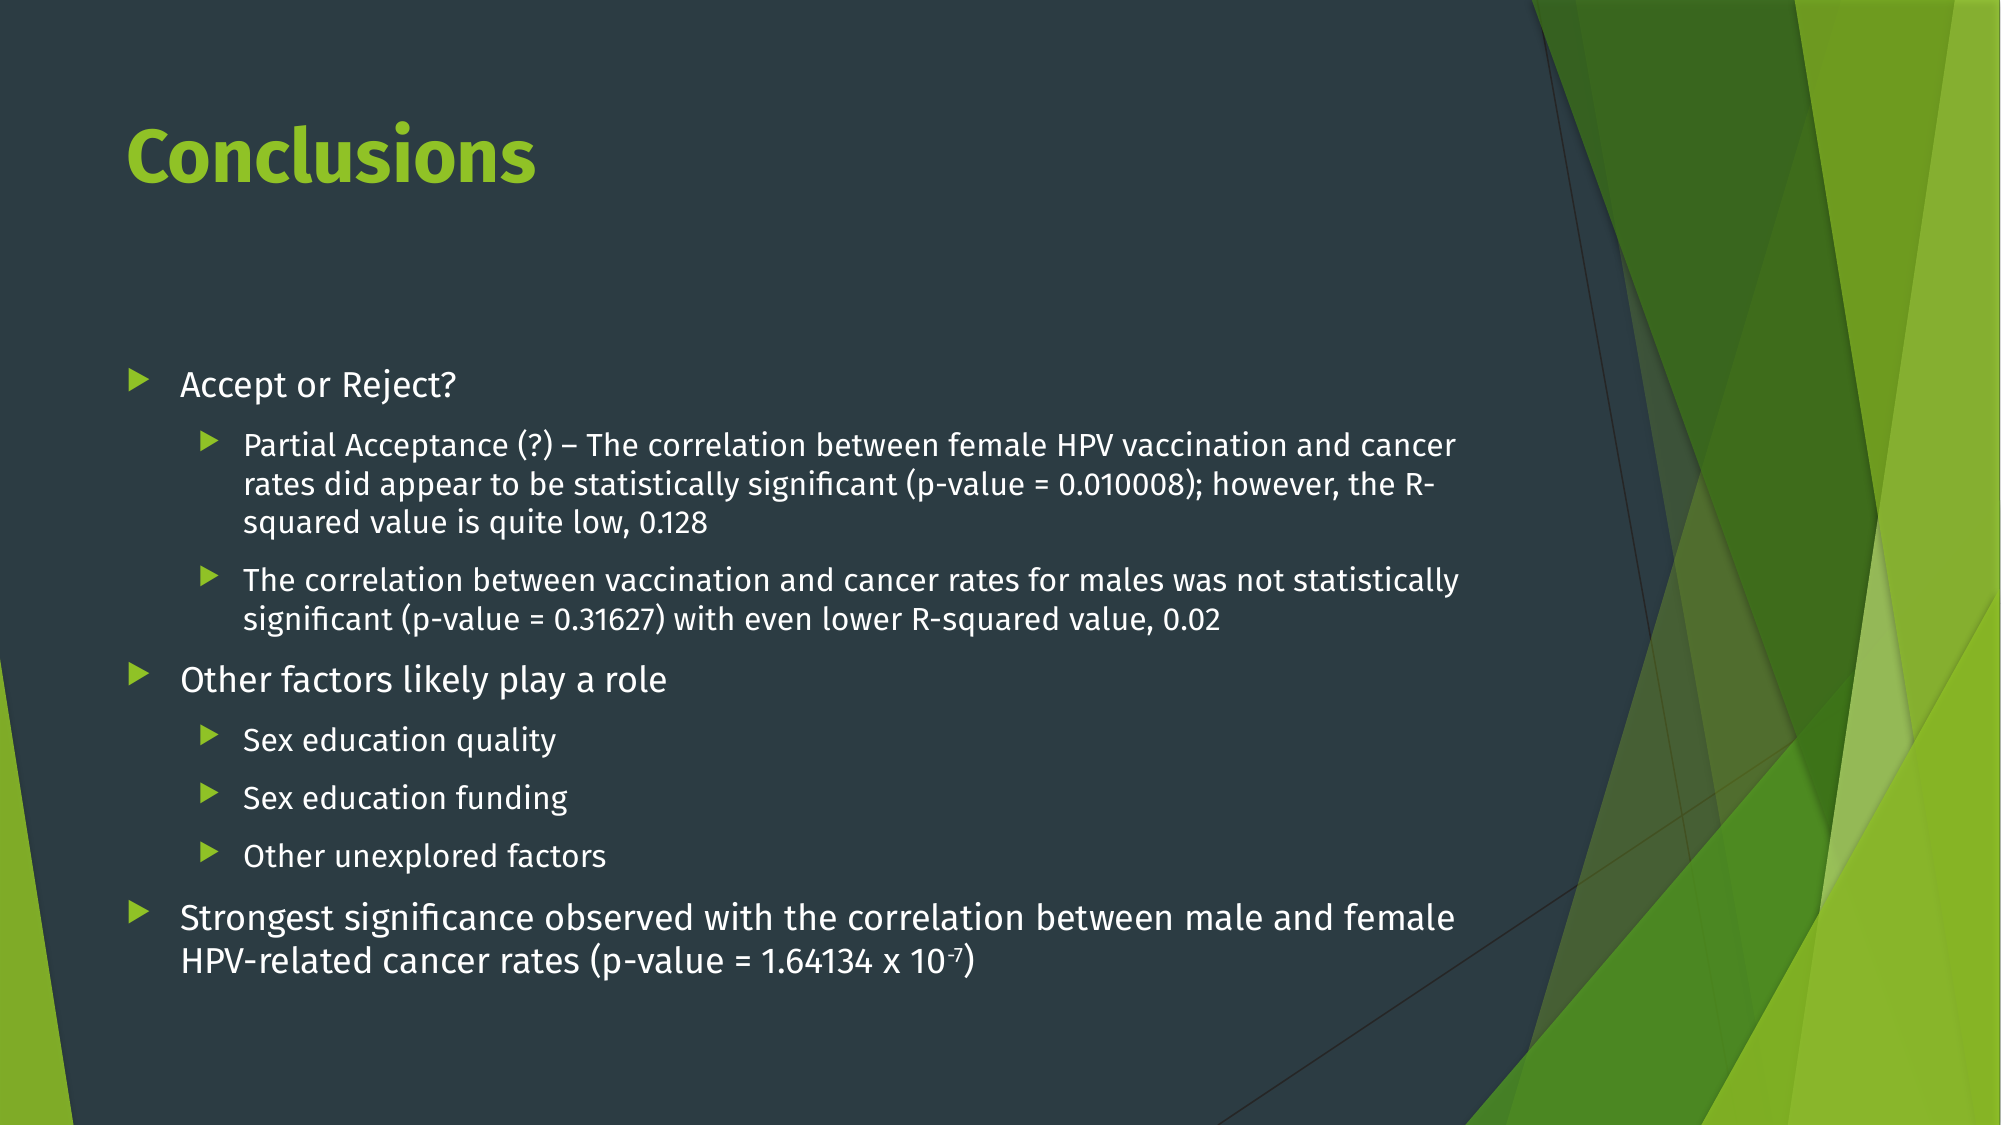

# Conclusions
Accept or Reject?
Partial Acceptance (?) – The correlation between female HPV vaccination and cancer rates did appear to be statistically significant (p-value = 0.010008); however, the R-squared value is quite low, 0.128
The correlation between vaccination and cancer rates for males was not statistically significant (p-value = 0.31627) with even lower R-squared value, 0.02
Other factors likely play a role
Sex education quality
Sex education funding
Other unexplored factors
Strongest significance observed with the correlation between male and female HPV-related cancer rates (p-value = 1.64134 x 10-7)